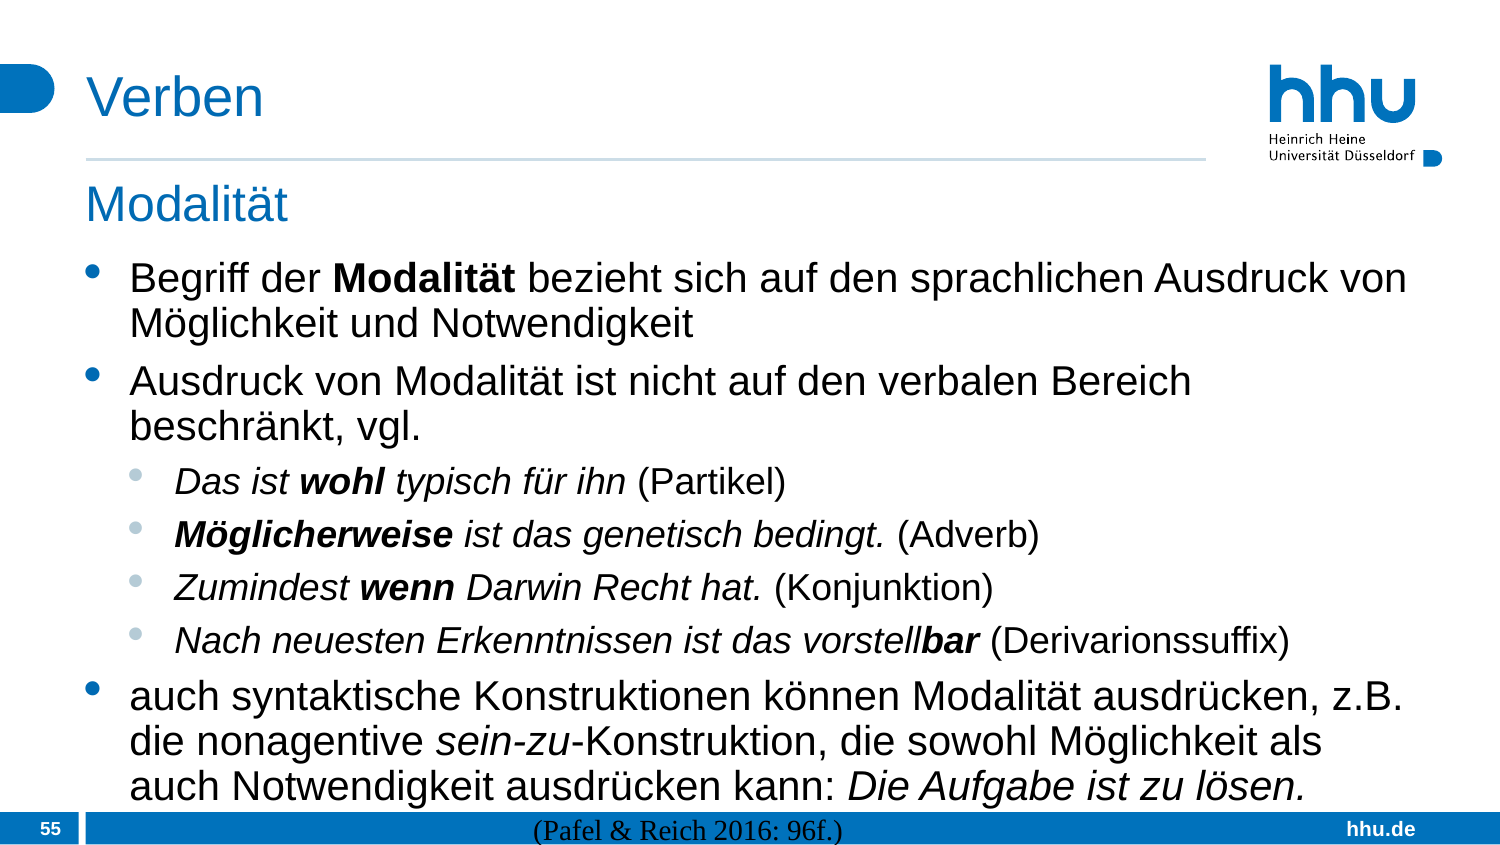

# Verben
Modalität
Begriff der Modalität bezieht sich auf den sprachlichen Ausdruck von Möglichkeit und Notwendigkeit
Ausdruck von Modalität ist nicht auf den verbalen Bereich beschränkt, vgl.
Das ist wohl typisch für ihn (Partikel)
Möglicherweise ist das genetisch bedingt. (Adverb)
Zumindest wenn Darwin Recht hat. (Konjunktion)
Nach neuesten Erkenntnissen ist das vorstellbar (Derivarionssuffix)
auch syntaktische Konstruktionen können Modalität ausdrücken, z.B. die nonagentive sein-zu-Konstruktion, die sowohl Möglichkeit als auch Notwendigkeit ausdrücken kann: Die Aufgabe ist zu lösen.

55
(Pafel & Reich 2016: 96f.)